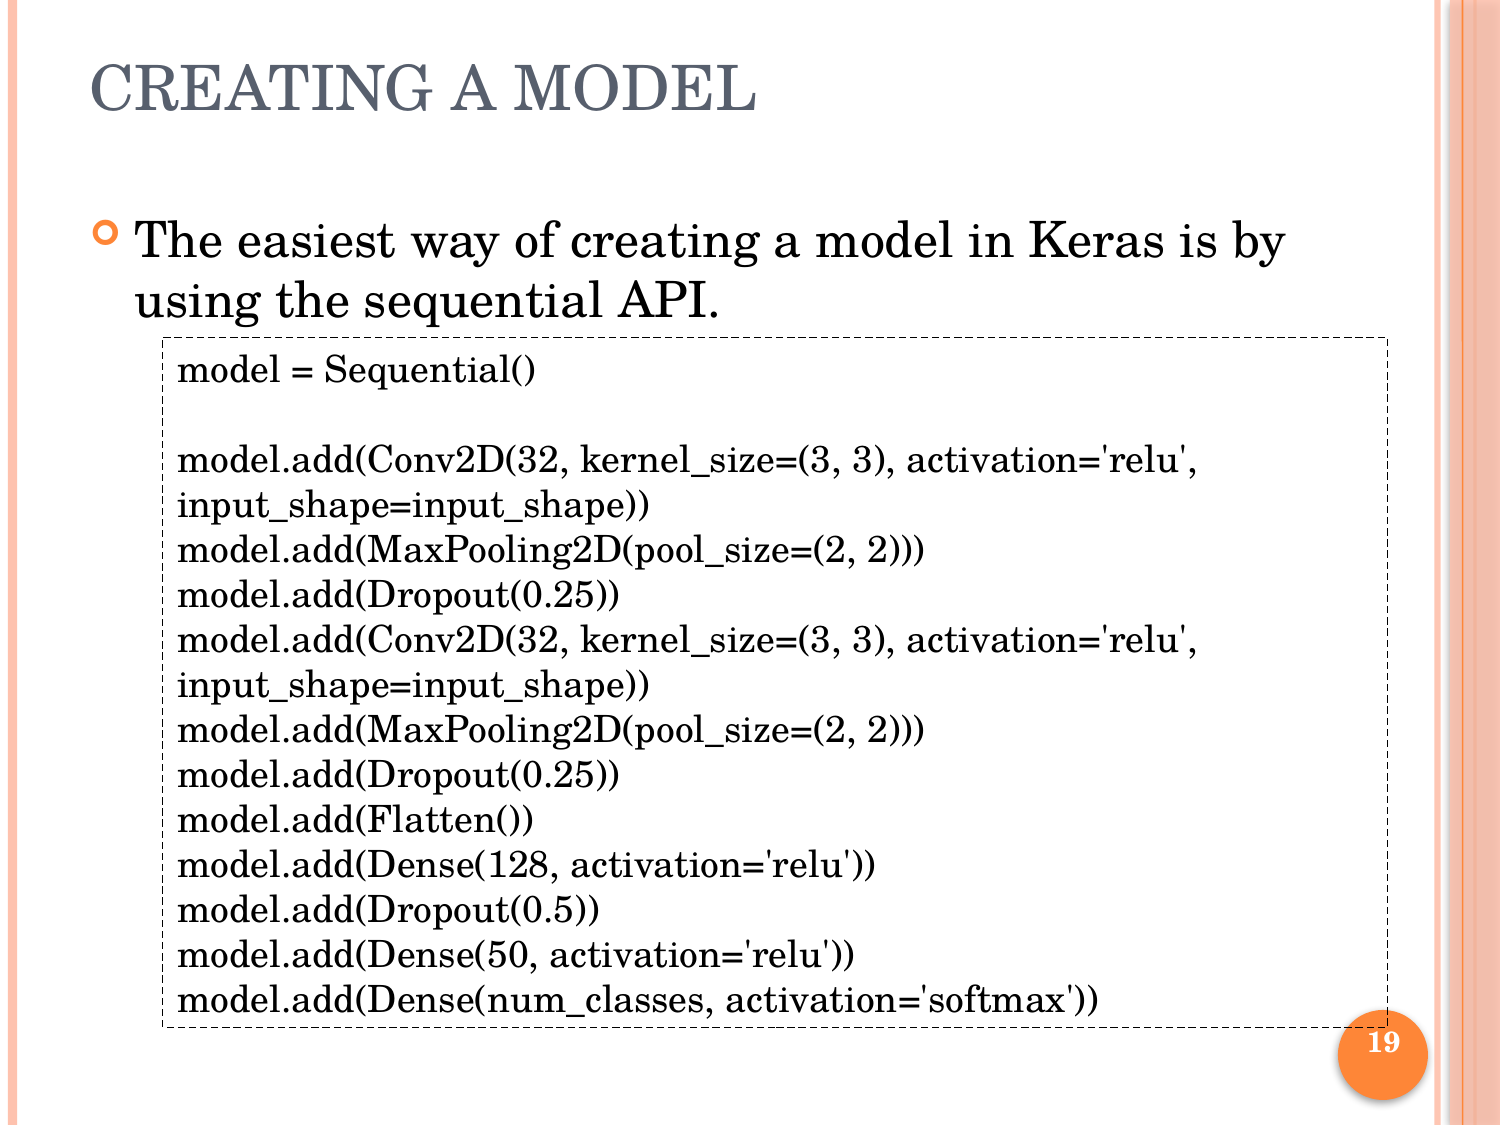

# Creating a model
The easiest way of creating a model in Keras is by using the sequential API.

model = Sequential()

model.add(Conv2D(32, kernel_size=(3, 3), activation='relu', input_shape=input_shape))
model.add(MaxPooling2D(pool_size=(2, 2)))
model.add(Dropout(0.25))
model.add(Conv2D(32, kernel_size=(3, 3), activation='relu', input_shape=input_shape))
model.add(MaxPooling2D(pool_size=(2, 2)))
model.add(Dropout(0.25))
model.add(Flatten())
model.add(Dense(128, activation='relu'))
model.add(Dropout(0.5))
model.add(Dense(50, activation='relu'))
model.add(Dense(num_classes, activation='softmax'))
19